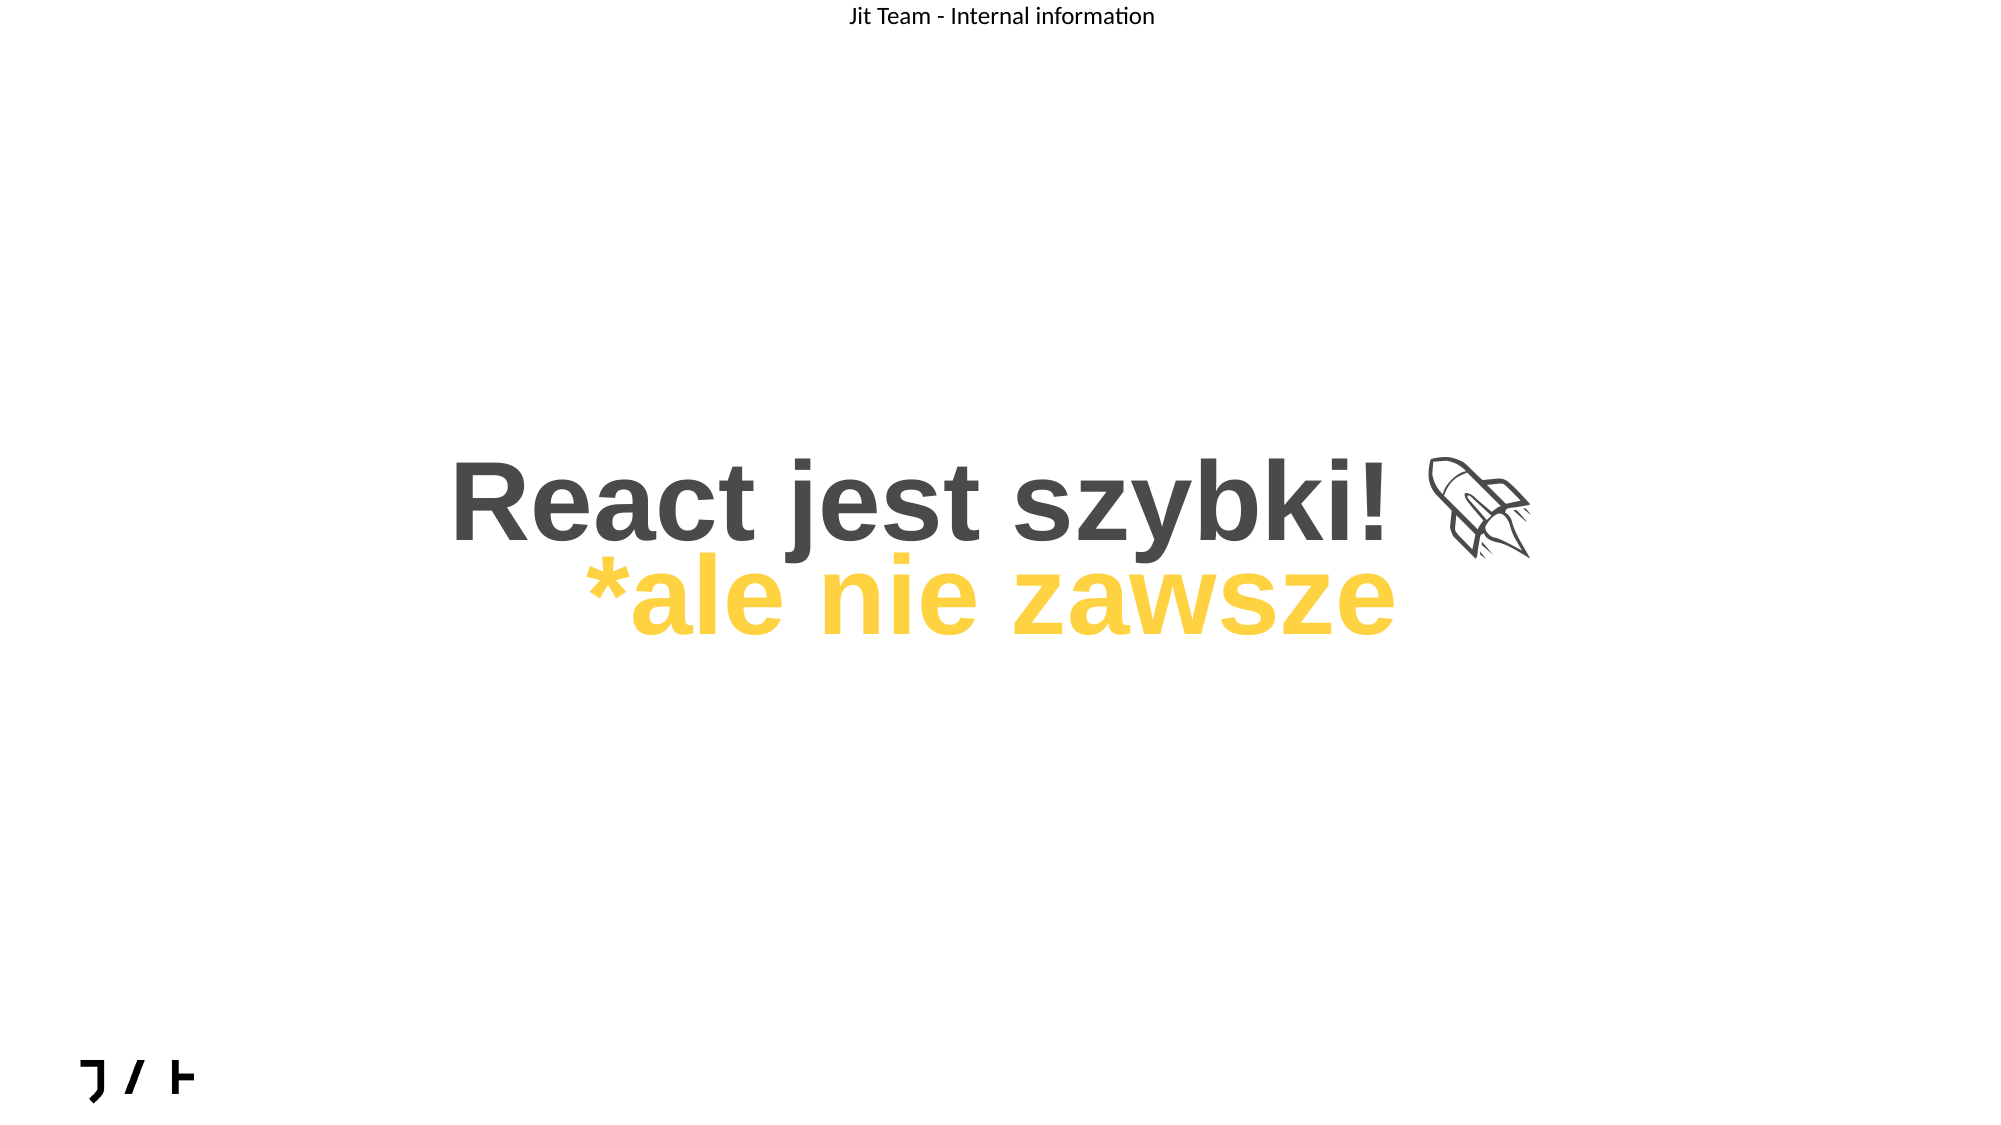

React jest szybki! 🚀
*ale nie zawsze